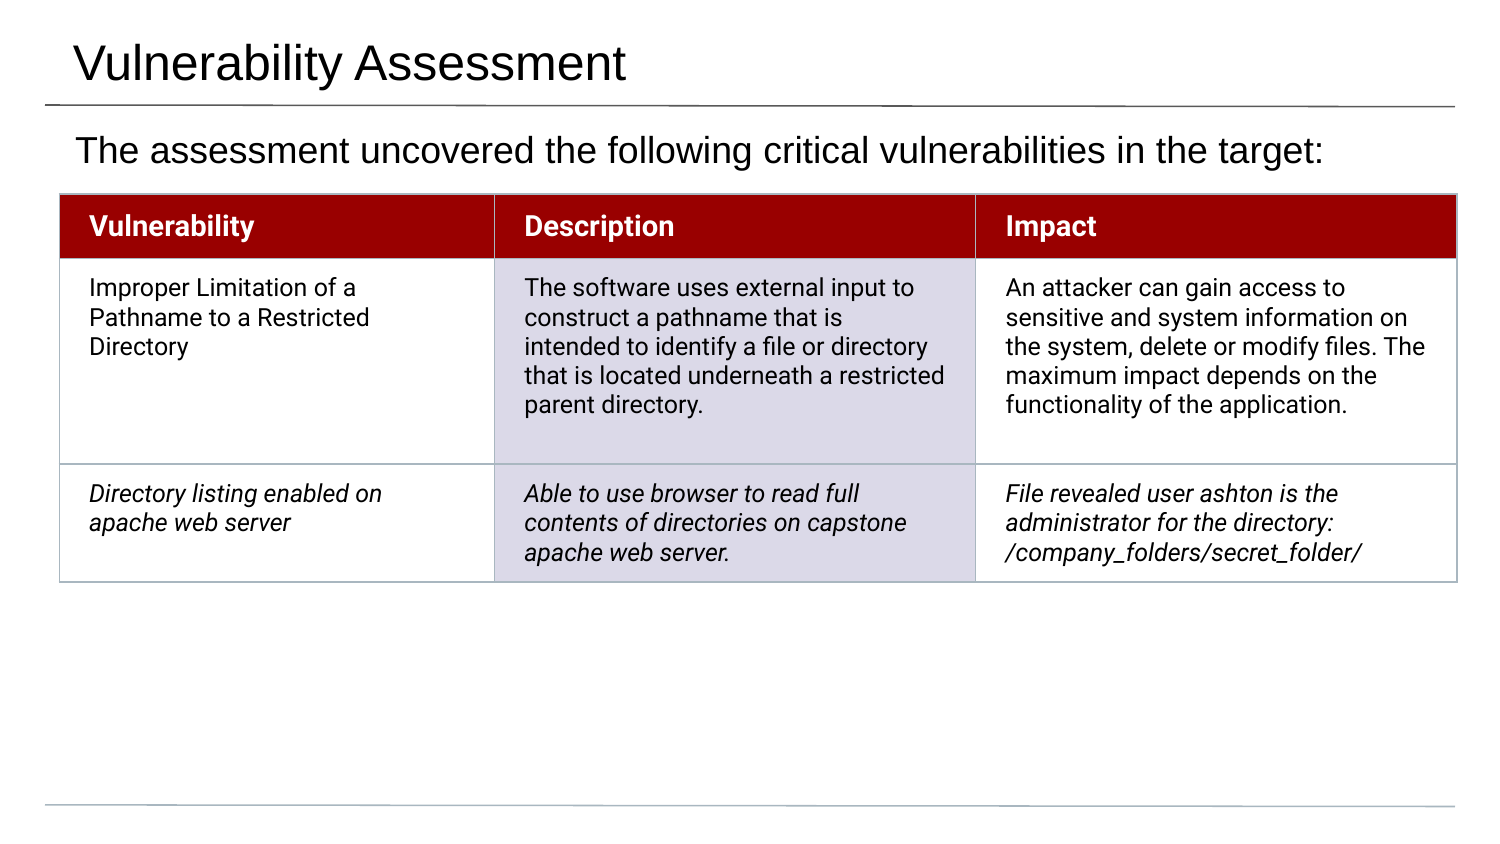

# Vulnerability Assessment
The assessment uncovered the following critical vulnerabilities in the target:
| Vulnerability | Description | Impact |
| --- | --- | --- |
| Improper Limitation of a Pathname to a Restricted Directory | The software uses external input to construct a pathname that is intended to identify a file or directory that is located underneath a restricted parent directory. | An attacker can gain access to sensitive and system information on the system, delete or modify files. The maximum impact depends on the functionality of the application. |
| Directory listing enabled on apache web server | Able to use browser to read full contents of directories on capstone apache web server. | File revealed user ashton is the administrator for the directory: /company\_folders/secret\_folder/ |